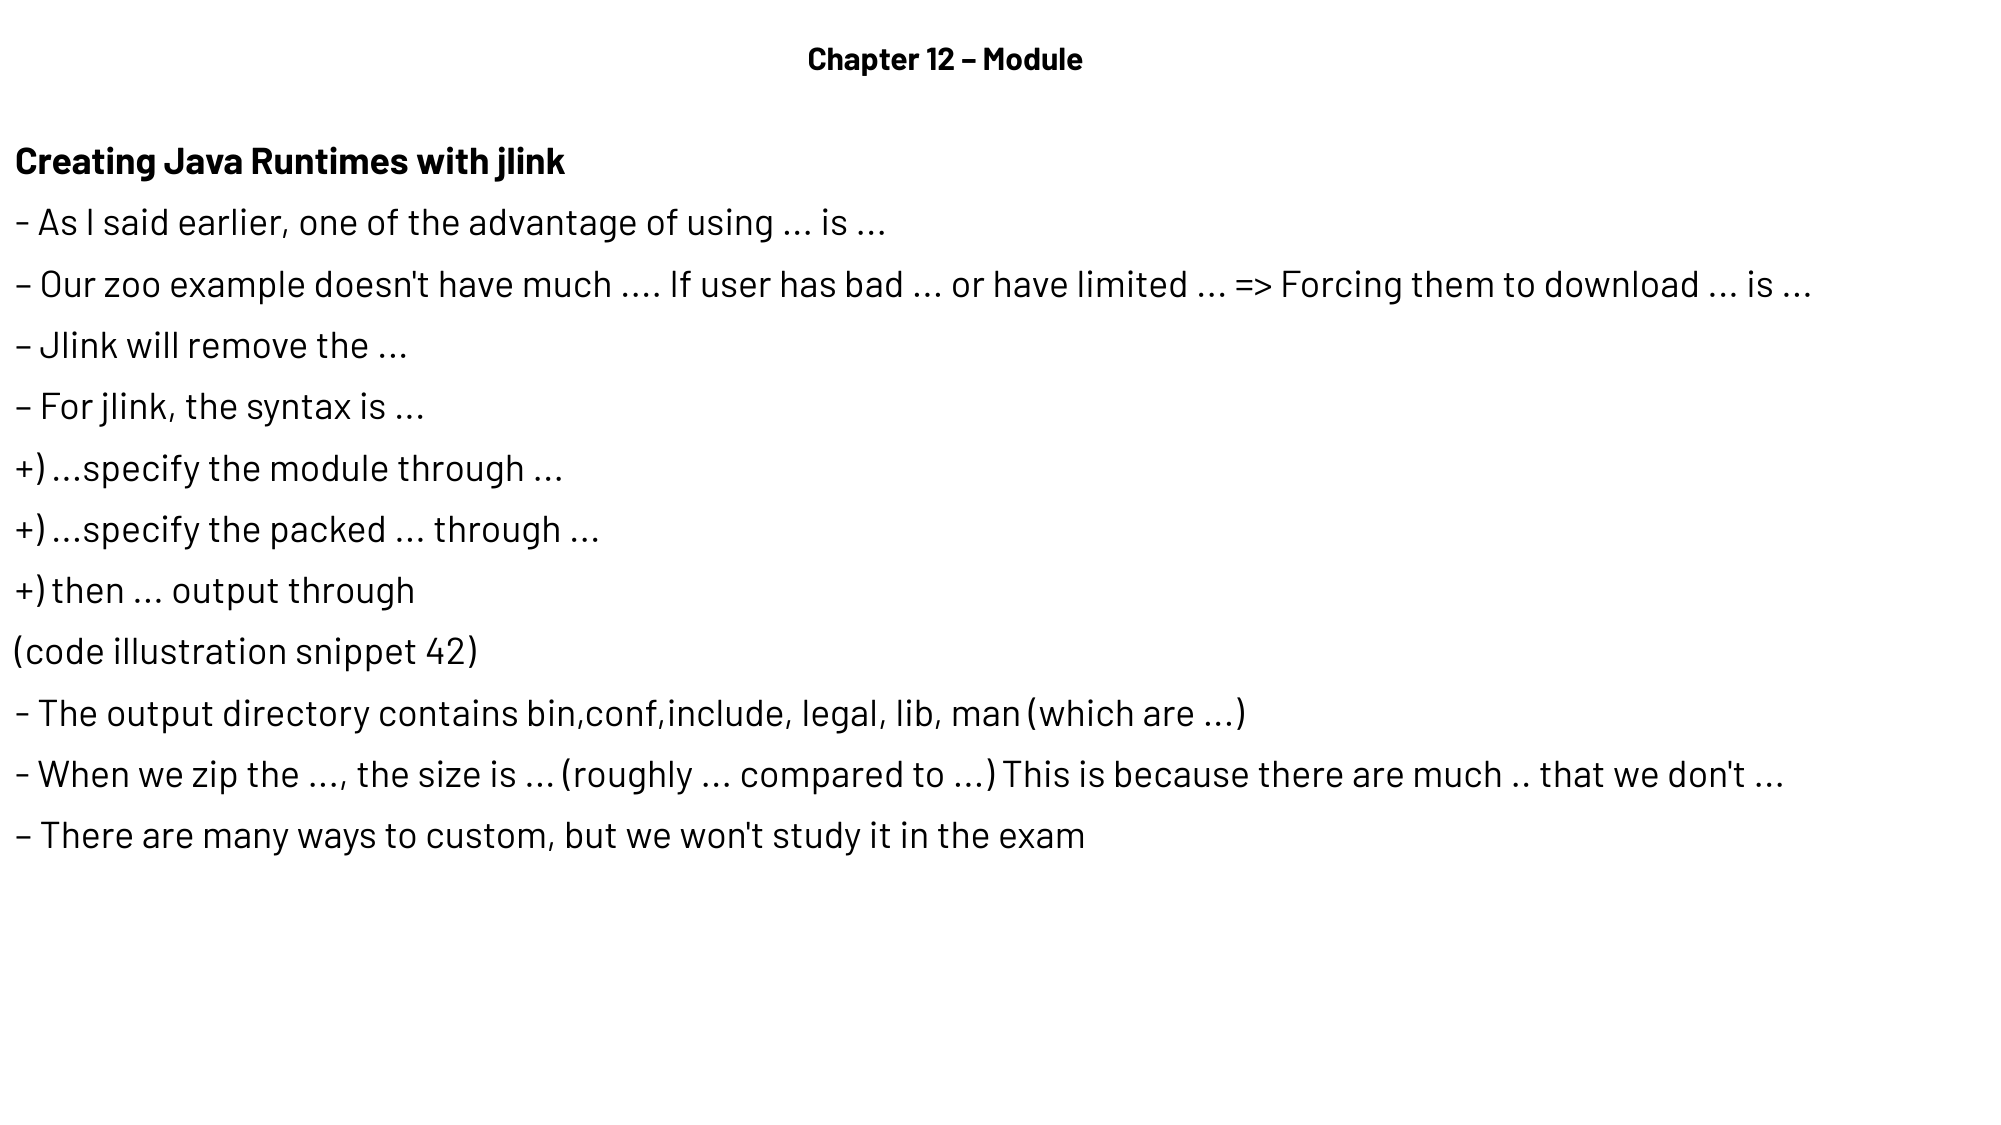

Chapter 12 – Module
Creating Java Runtimes with jlink
- As I said earlier, one of the advantage of using ... is ...
– Our zoo example doesn't have much .... If user has bad ... or have limited ... => Forcing them to download ... is ...
– Jlink will remove the ...
– For jlink, the syntax is ...
+) ...specify the module through ...
+) ...specify the packed ... through ...
+) then ... output through
(code illustration snippet 42)
- The output directory contains bin,conf,include, legal, lib, man (which are ...)
- When we zip the ..., the size is ... (roughly ... compared to ...) This is because there are much .. that we don't ...
– There are many ways to custom, but we won't study it in the exam